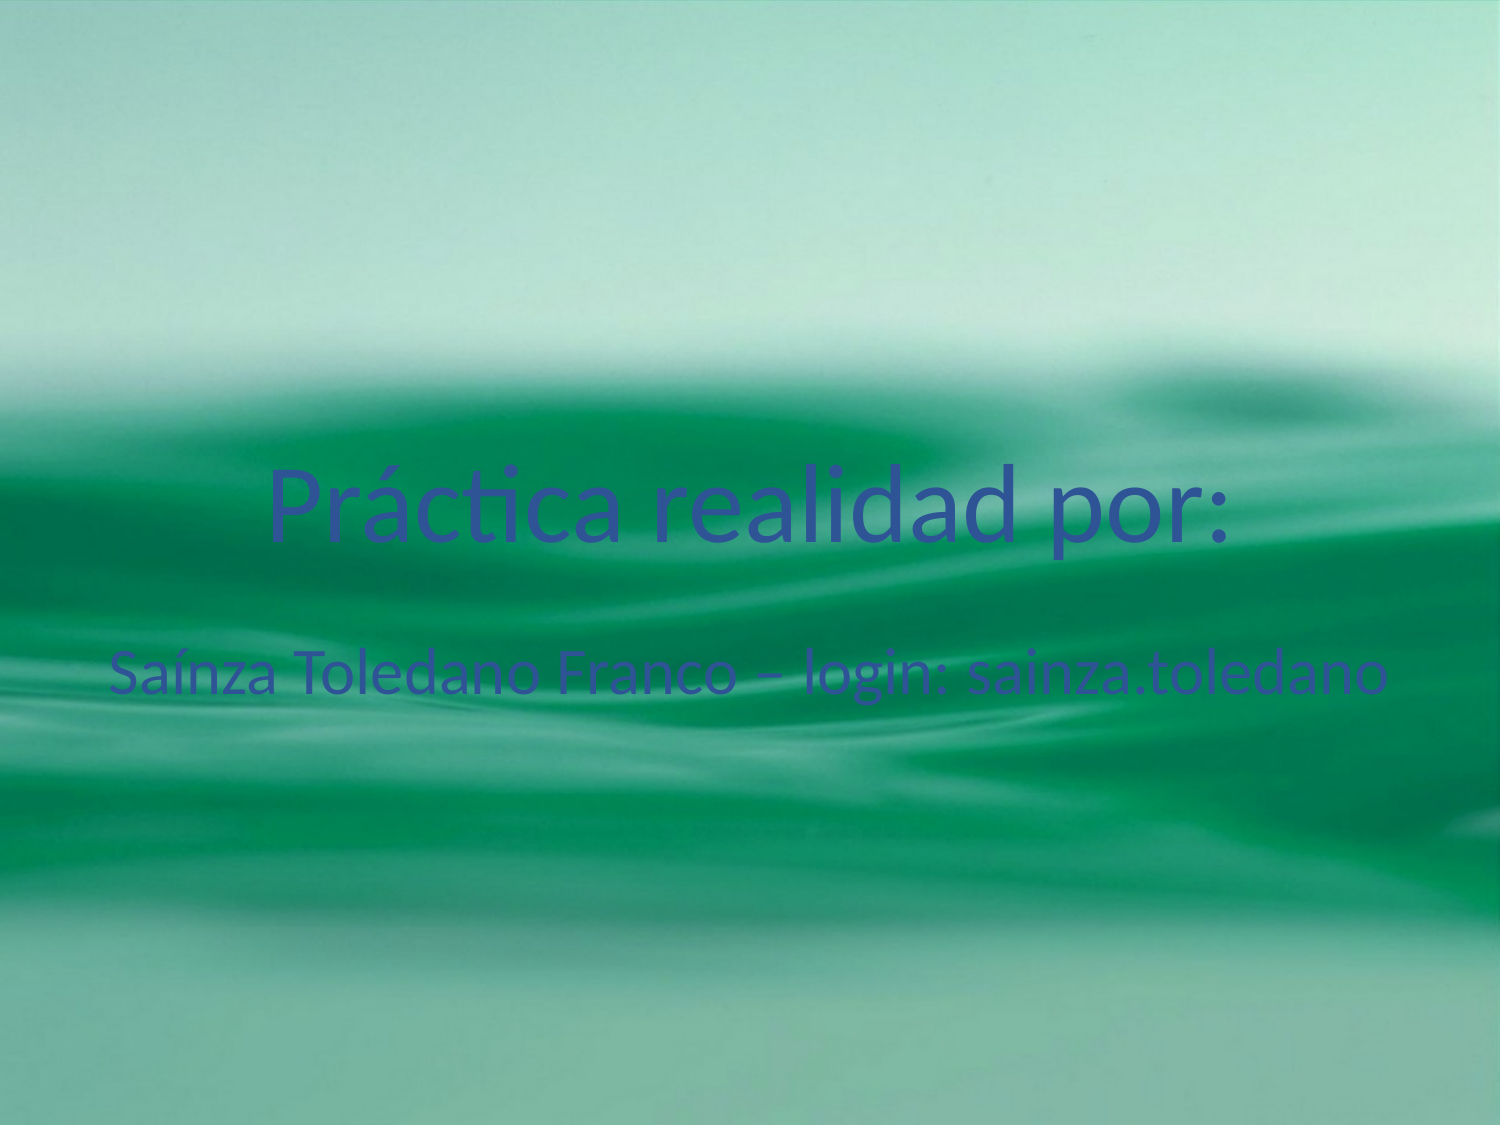

# Práctica realidad por:
Saínza Toledano Franco – login: sainza.toledano